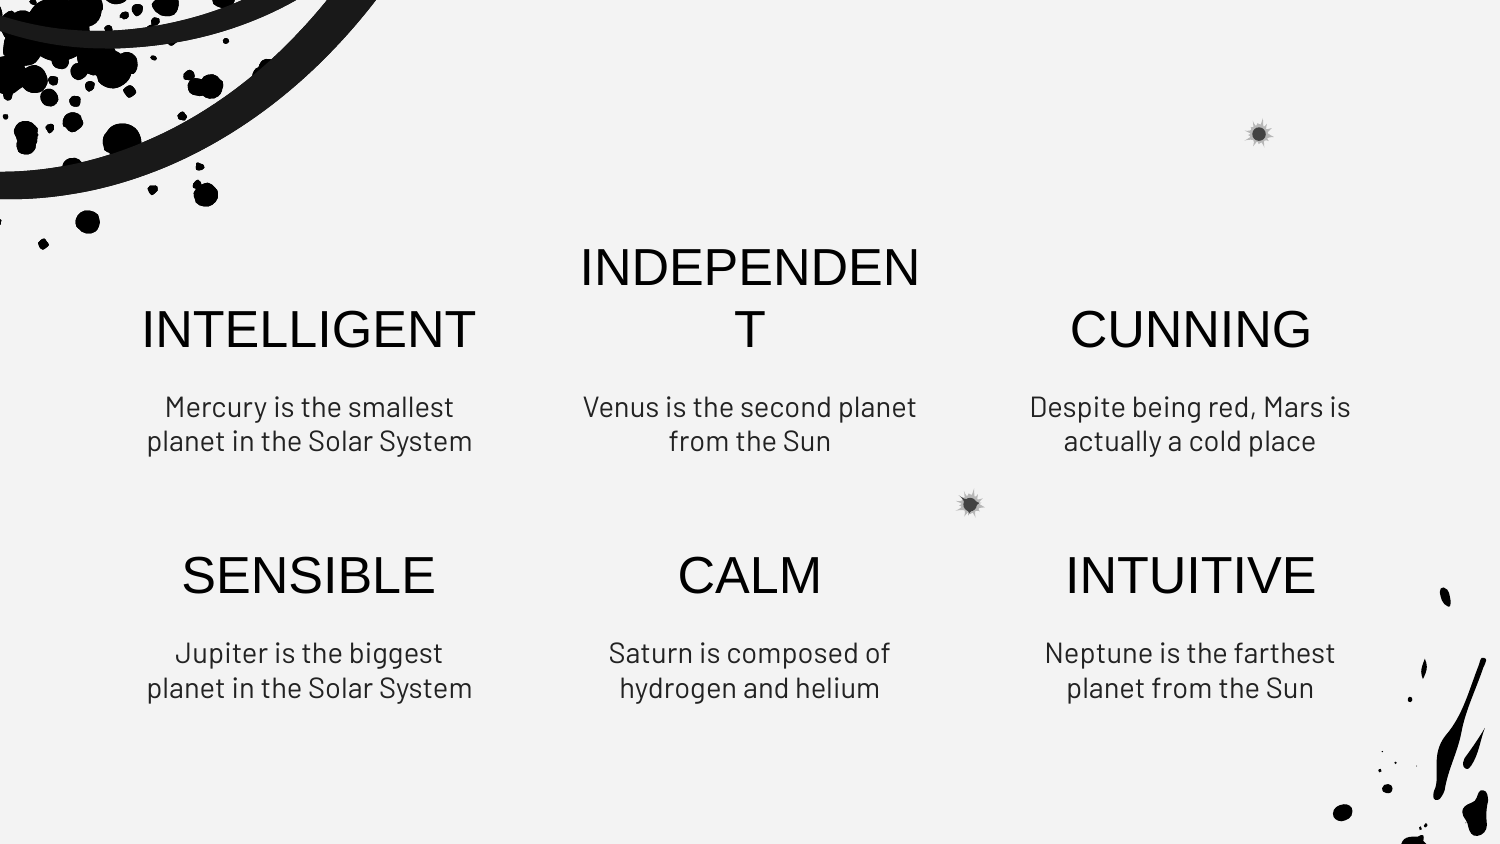

#

INTELLIGENT
 INDEPENDENT
CUNNING
Mercury is the smallest planet in the Solar System
Venus is the second planet from the Sun
Despite being red, Mars is actually a cold place

SENSIBLE
CALM
INTUITIVE
Jupiter is the biggest planet in the Solar System
Saturn is composed of hydrogen and helium
Neptune is the farthest planet from the Sun